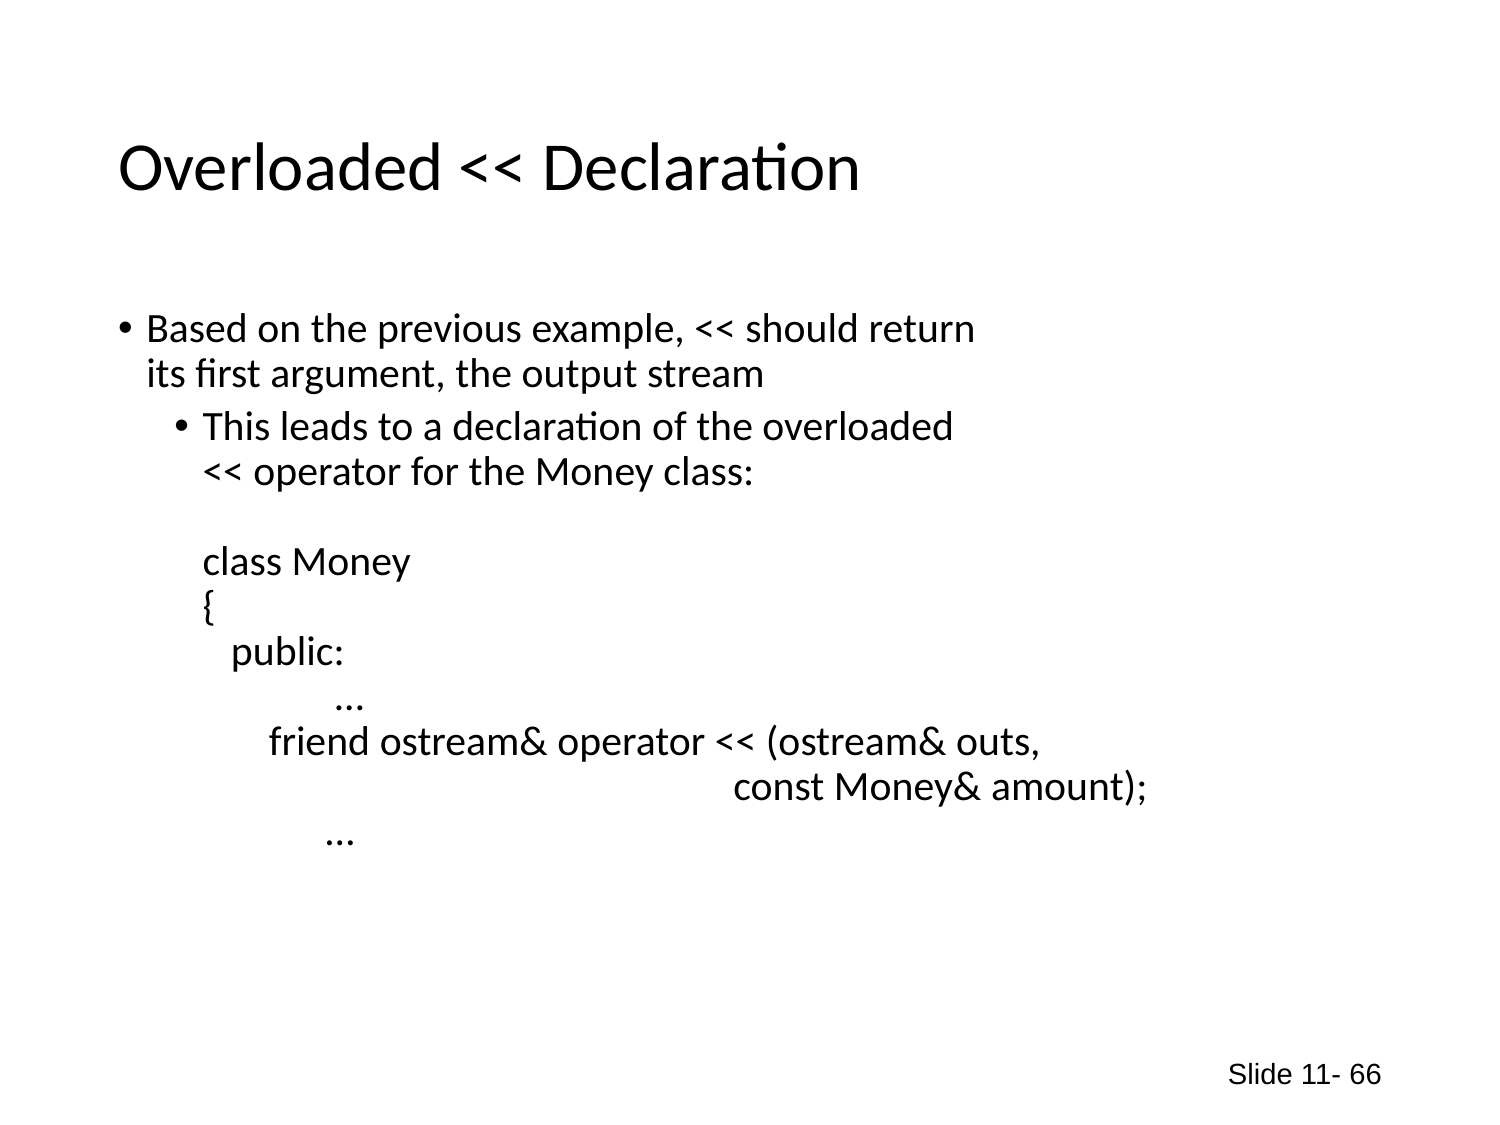

# Overloaded << Declaration
Based on the previous example, << should return
its first argument, the output stream
This leads to a declaration of the overloaded
<< operator for the Money class:
class Money
{
   public:
              …
       friend ostream& operator << (ostream& outs,
                                                        const Money& amount);
             …
Slide 11- 66